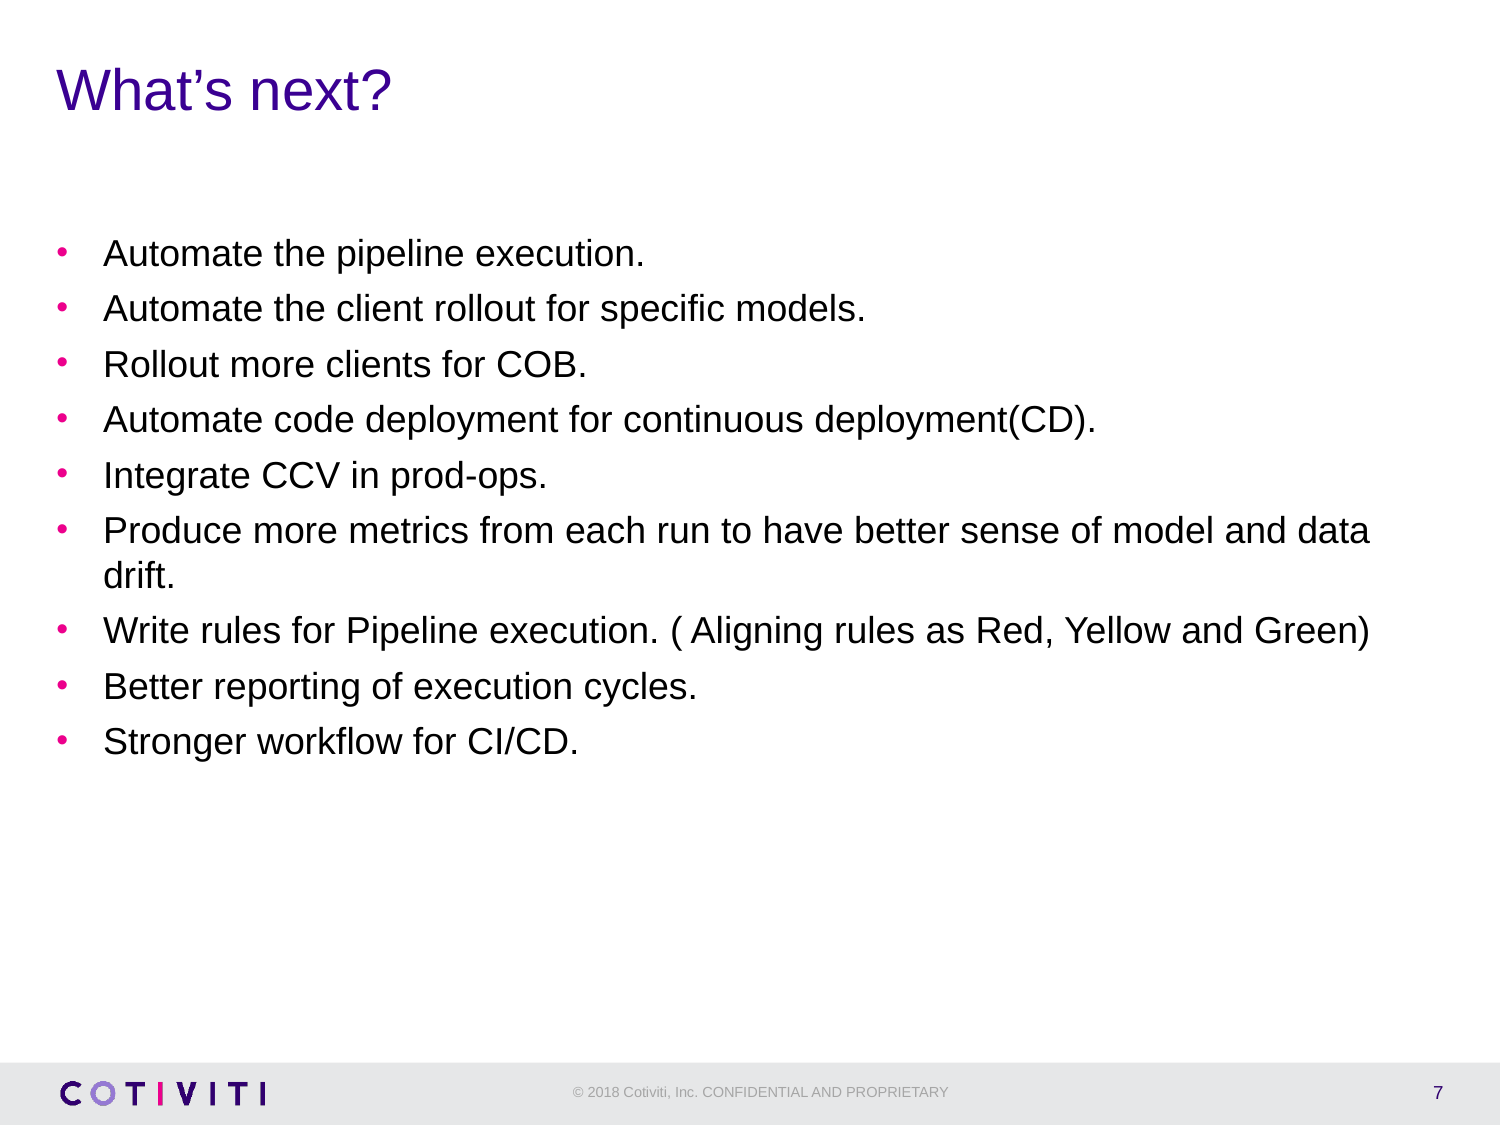

# What’s next?
Automate the pipeline execution.
Automate the client rollout for specific models.
Rollout more clients for COB.
Automate code deployment for continuous deployment(CD).
Integrate CCV in prod-ops.
Produce more metrics from each run to have better sense of model and data drift.
Write rules for Pipeline execution. ( Aligning rules as Red, Yellow and Green)
Better reporting of execution cycles.
Stronger workflow for CI/CD.

7